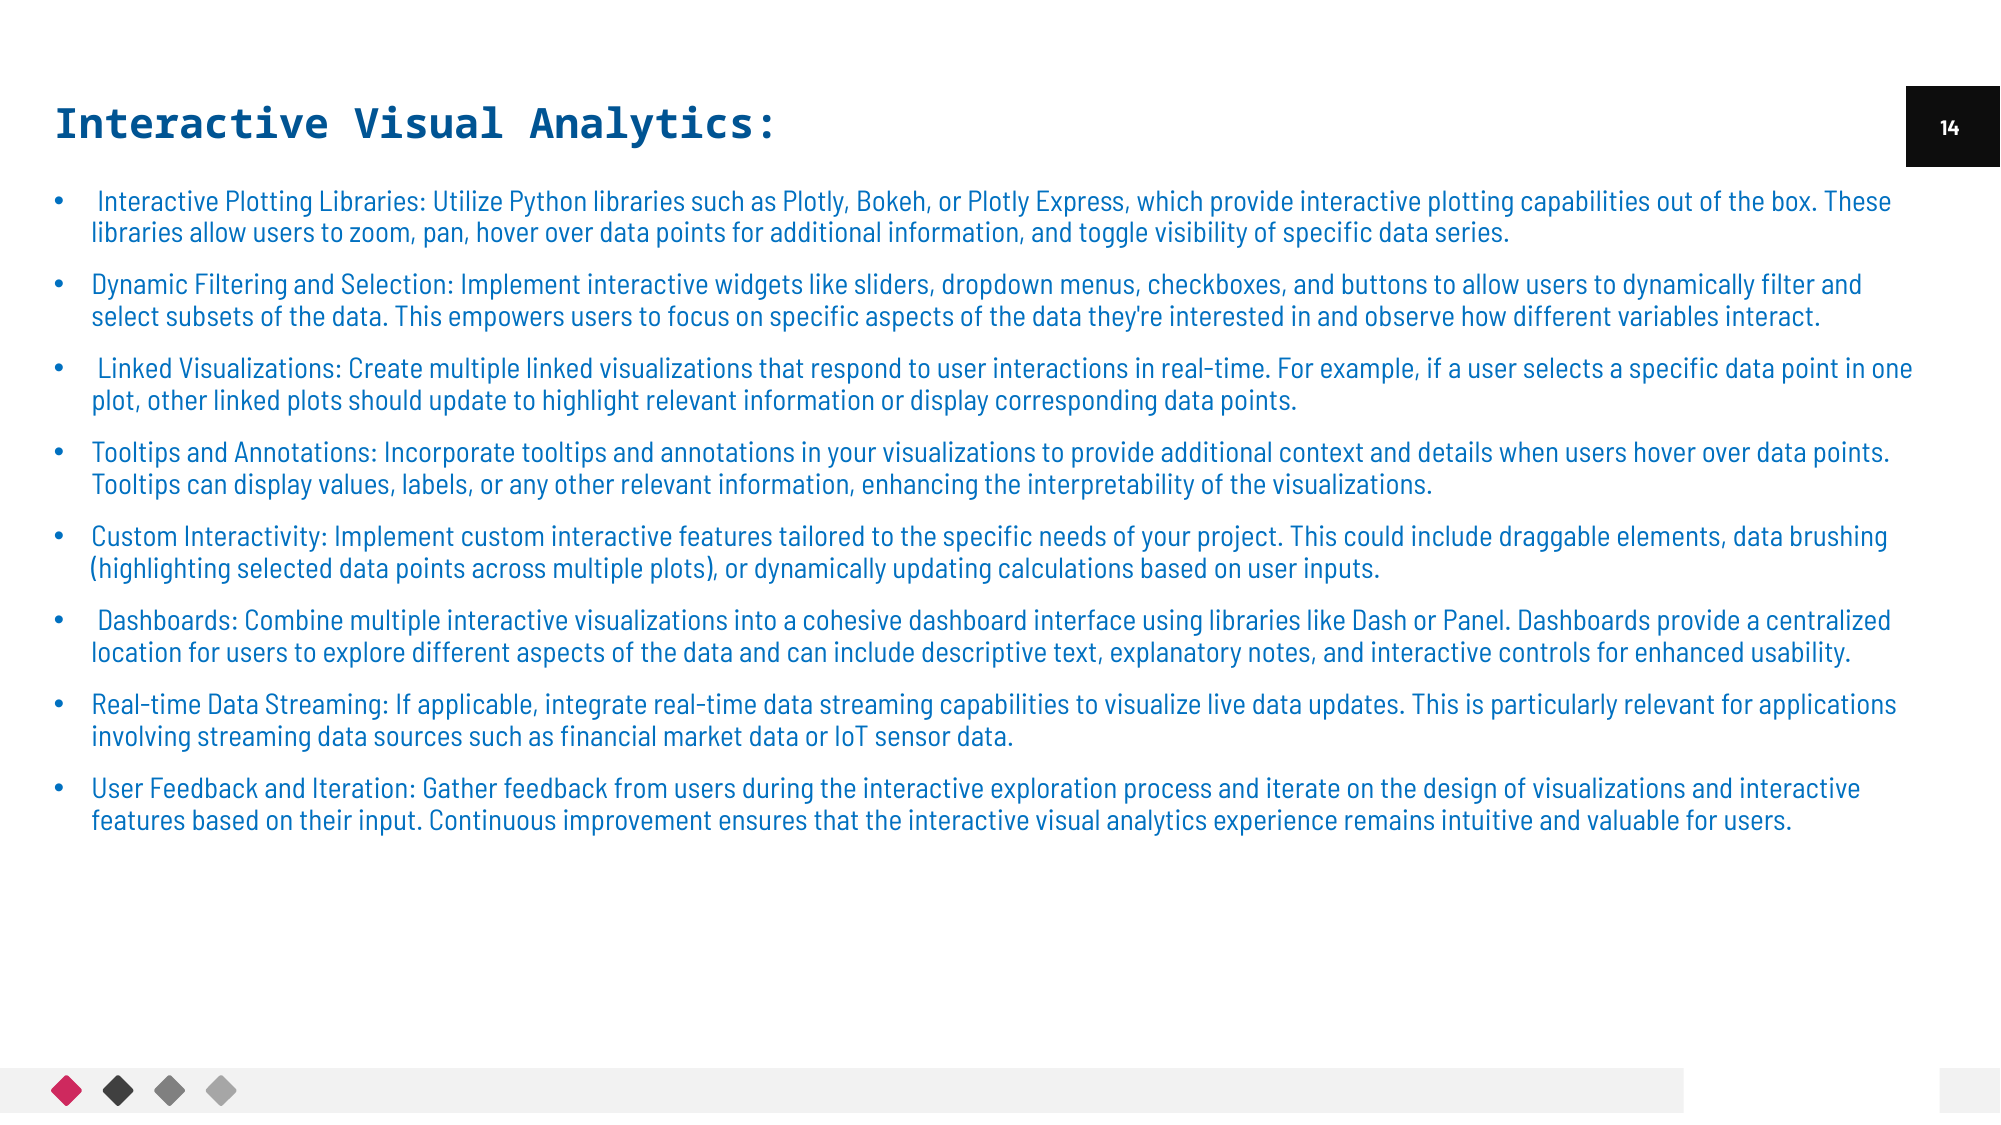

Interactive Visual Analytics:
14
 Interactive Plotting Libraries: Utilize Python libraries such as Plotly, Bokeh, or Plotly Express, which provide interactive plotting capabilities out of the box. These libraries allow users to zoom, pan, hover over data points for additional information, and toggle visibility of specific data series.
Dynamic Filtering and Selection: Implement interactive widgets like sliders, dropdown menus, checkboxes, and buttons to allow users to dynamically filter and select subsets of the data. This empowers users to focus on specific aspects of the data they're interested in and observe how different variables interact.
 Linked Visualizations: Create multiple linked visualizations that respond to user interactions in real-time. For example, if a user selects a specific data point in one plot, other linked plots should update to highlight relevant information or display corresponding data points.
Tooltips and Annotations: Incorporate tooltips and annotations in your visualizations to provide additional context and details when users hover over data points. Tooltips can display values, labels, or any other relevant information, enhancing the interpretability of the visualizations.
Custom Interactivity: Implement custom interactive features tailored to the specific needs of your project. This could include draggable elements, data brushing (highlighting selected data points across multiple plots), or dynamically updating calculations based on user inputs.
 Dashboards: Combine multiple interactive visualizations into a cohesive dashboard interface using libraries like Dash or Panel. Dashboards provide a centralized location for users to explore different aspects of the data and can include descriptive text, explanatory notes, and interactive controls for enhanced usability.
Real-time Data Streaming: If applicable, integrate real-time data streaming capabilities to visualize live data updates. This is particularly relevant for applications involving streaming data sources such as financial market data or IoT sensor data.
User Feedback and Iteration: Gather feedback from users during the interactive exploration process and iterate on the design of visualizations and interactive features based on their input. Continuous improvement ensures that the interactive visual analytics experience remains intuitive and valuable for users.
14